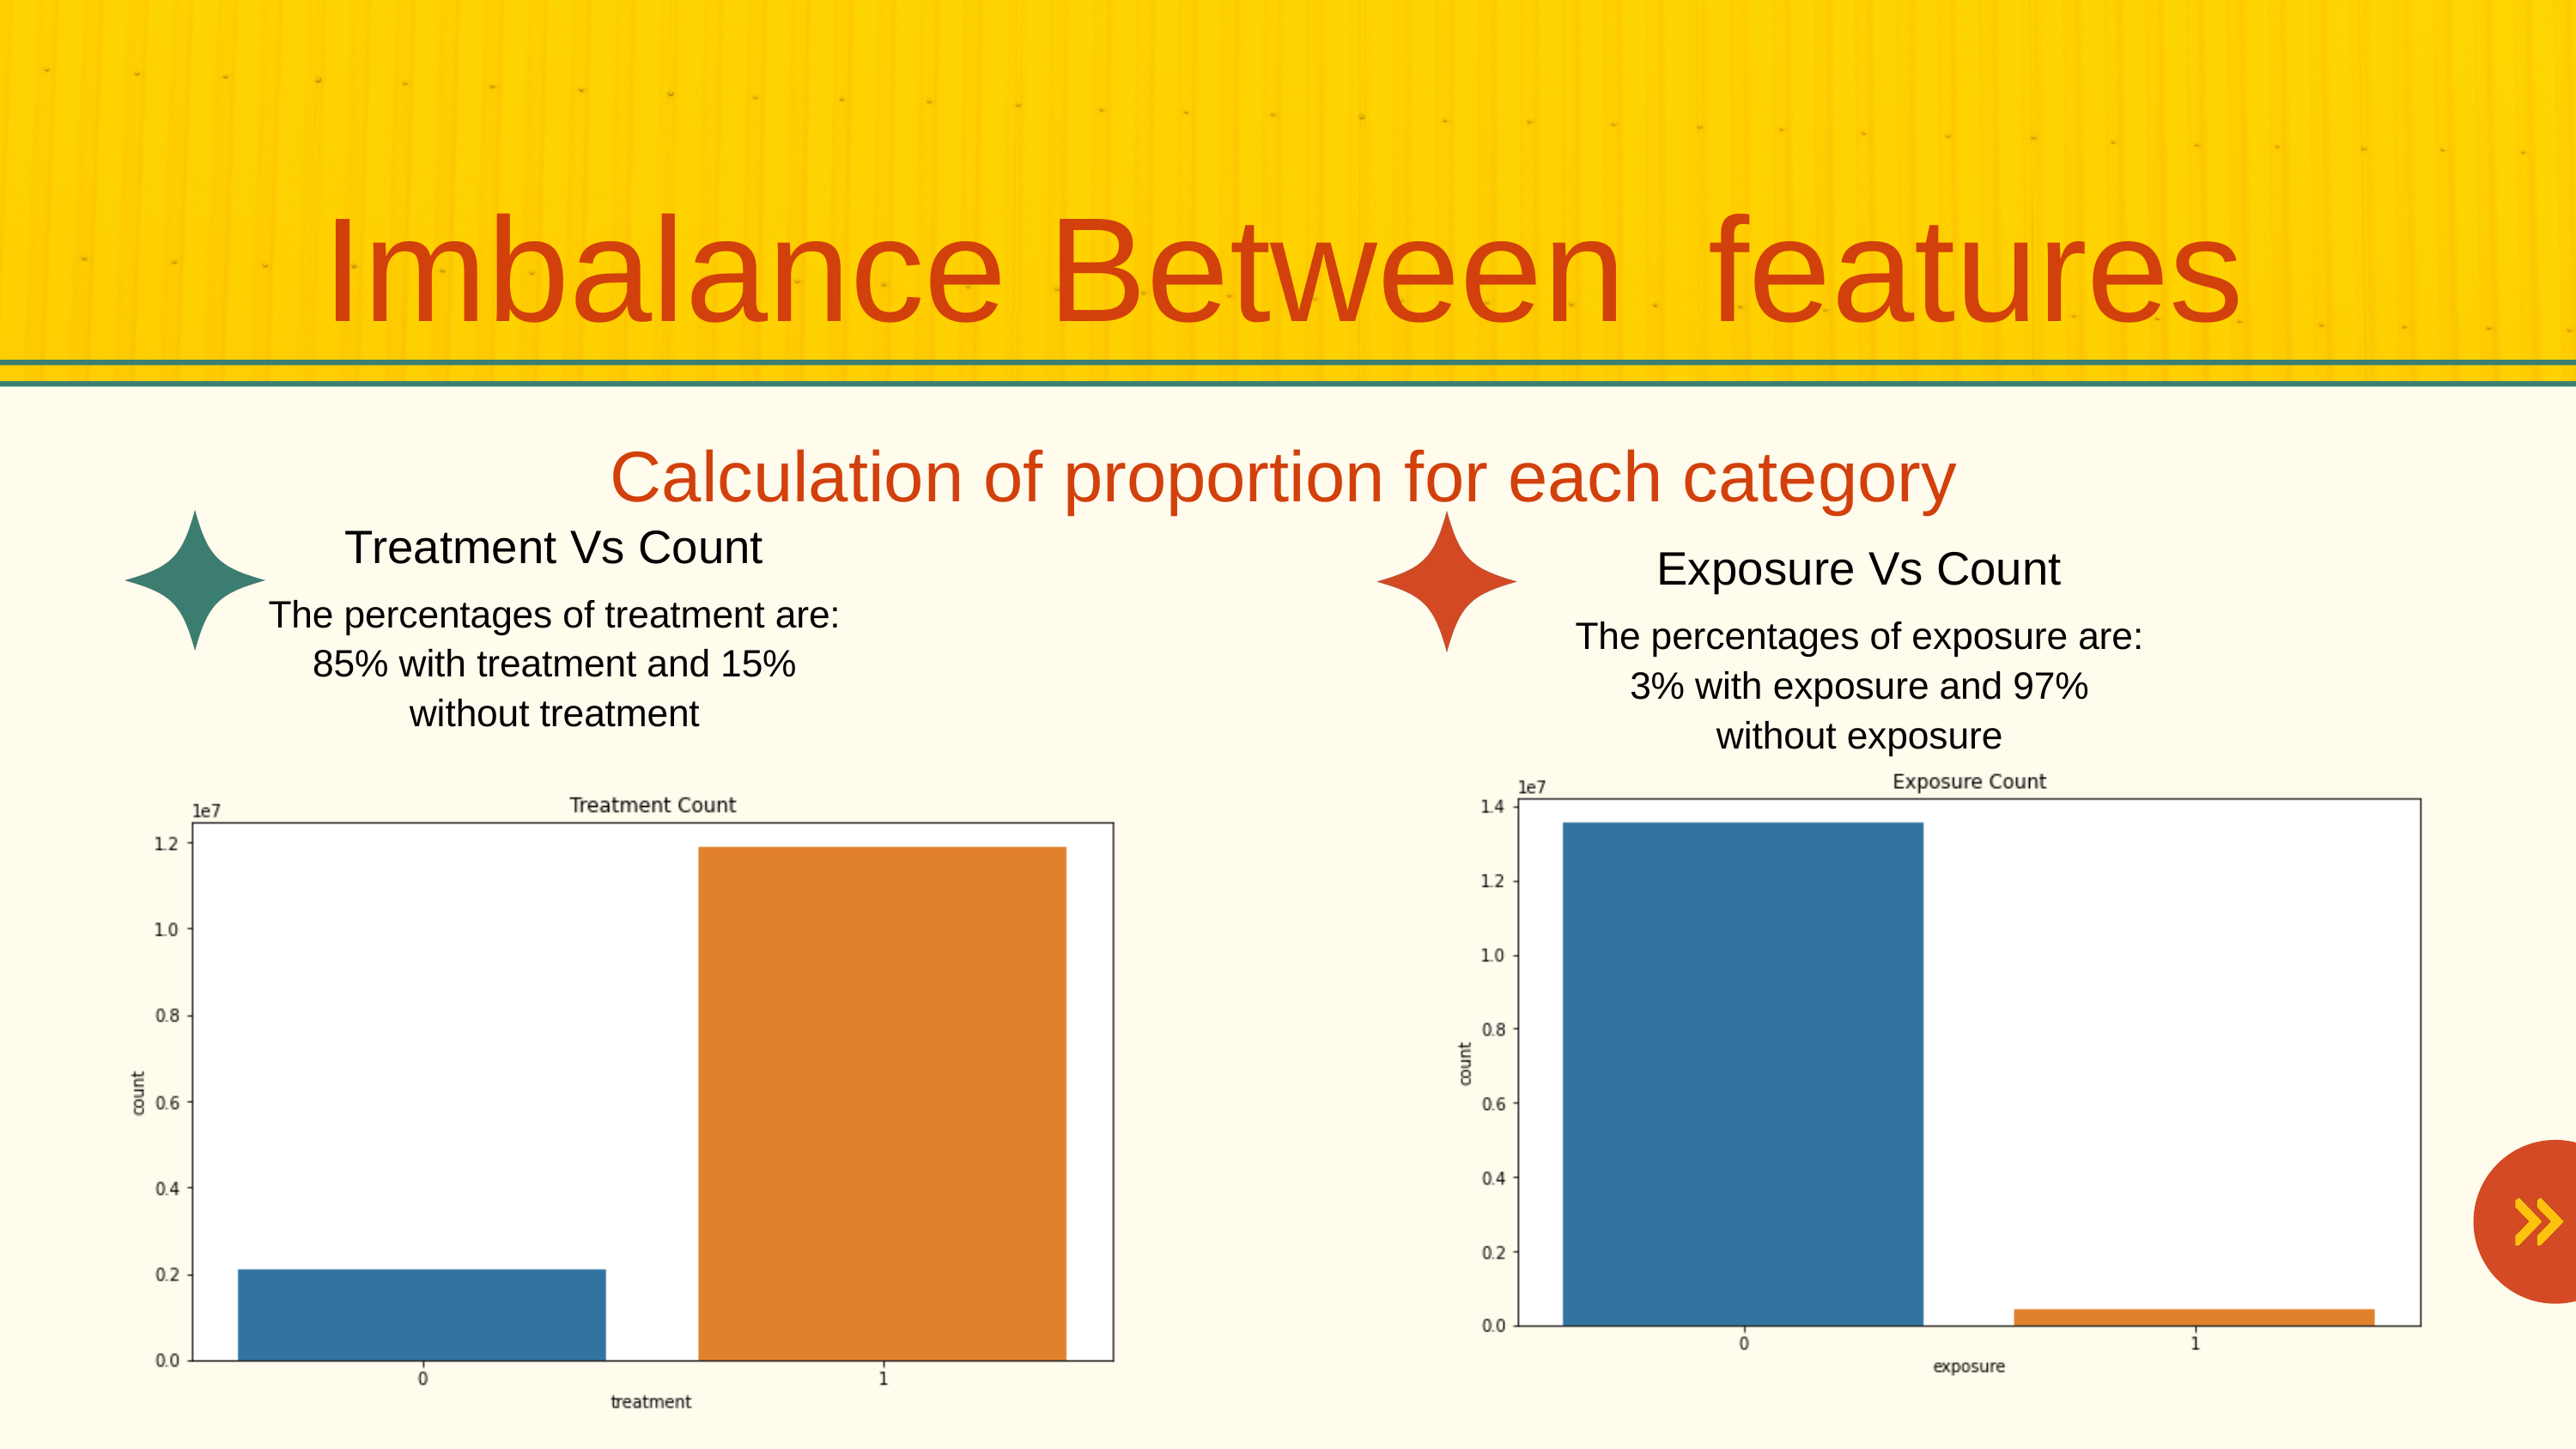

Imbalance Between  features
Calculation of proportion for each category

Treatment Vs Count
Exposure Vs Count
The percentages of treatment are: 85% with treatment and 15% without treatment
The percentages of exposure are: 3% with exposure and 97% without exposure